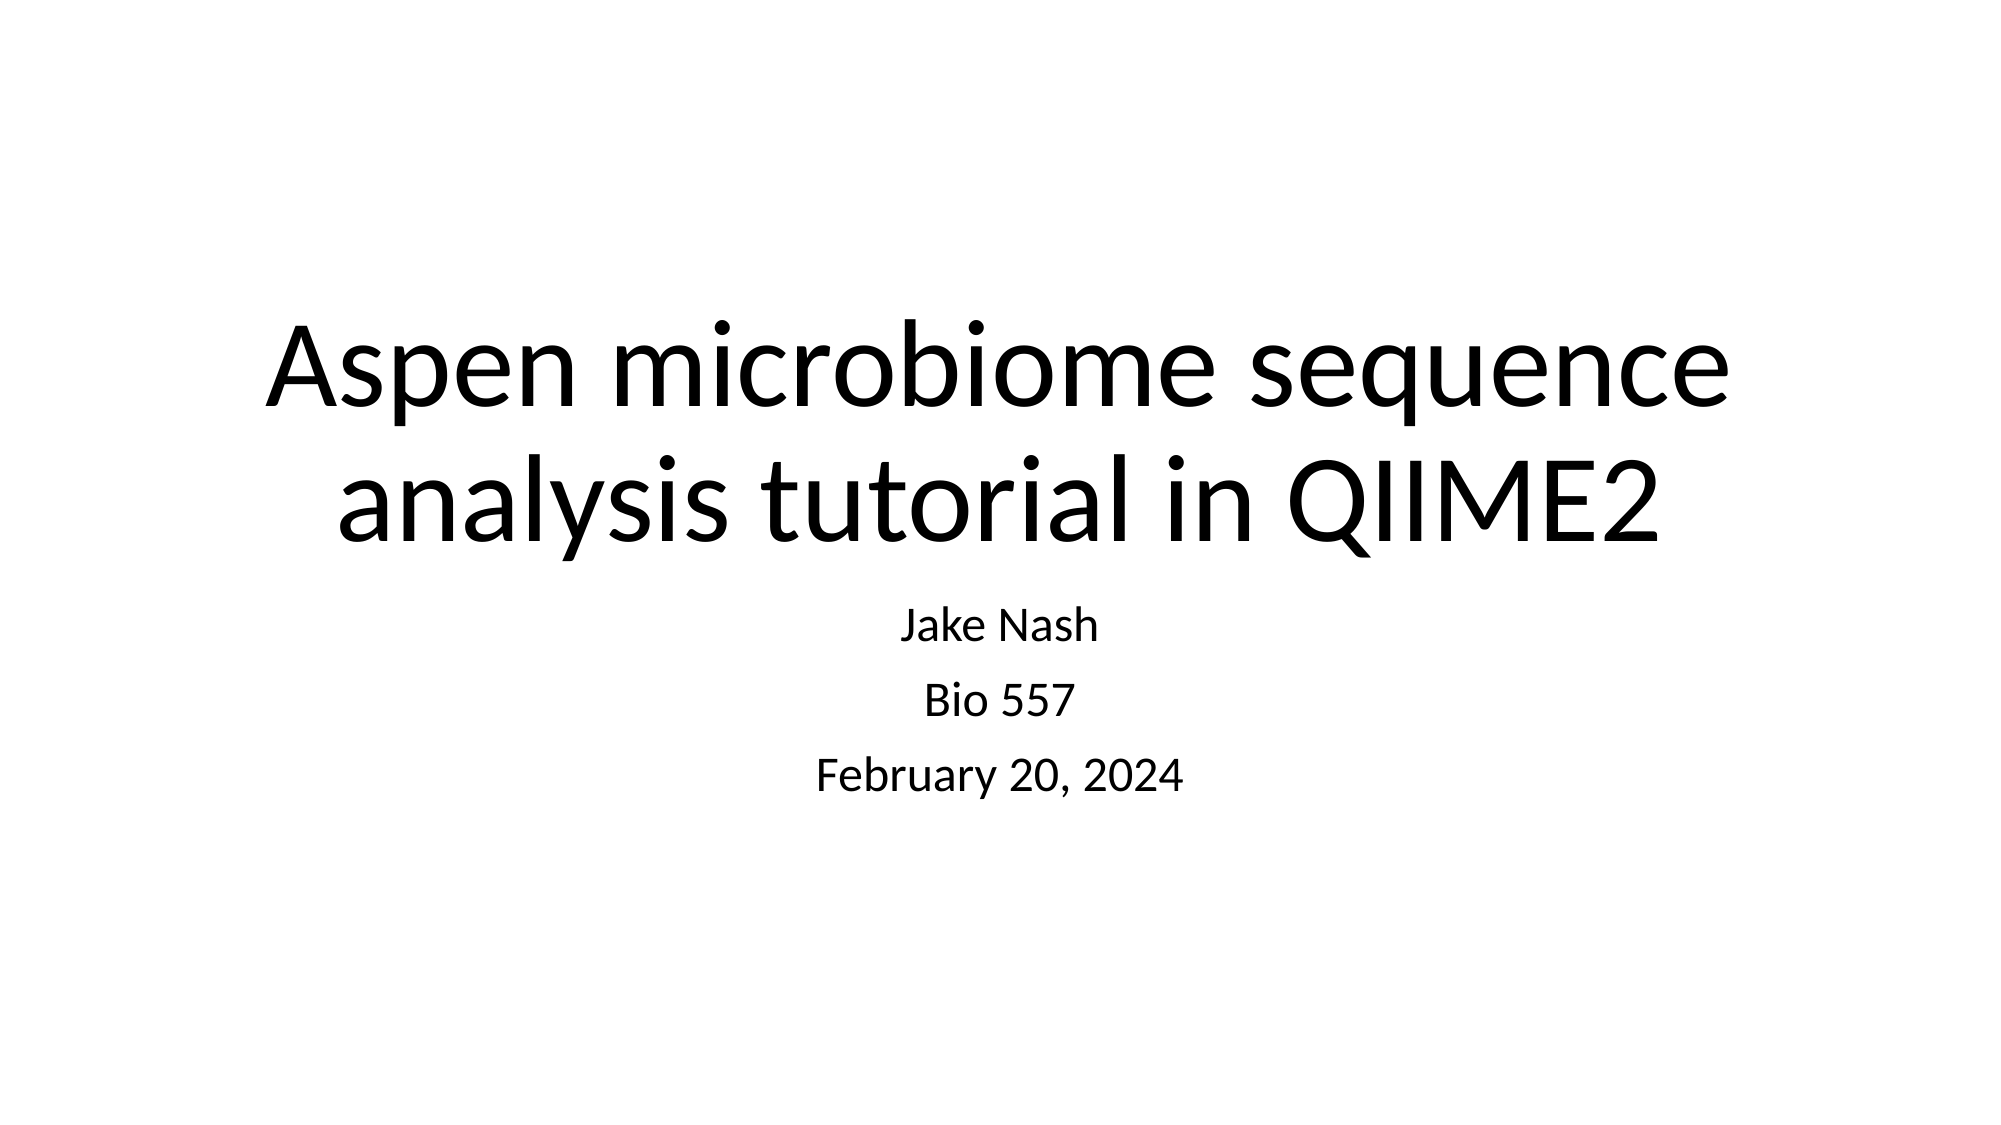

# Aspen microbiome sequence analysis tutorial in QIIME2
Jake Nash
Bio 557
February 20, 2024